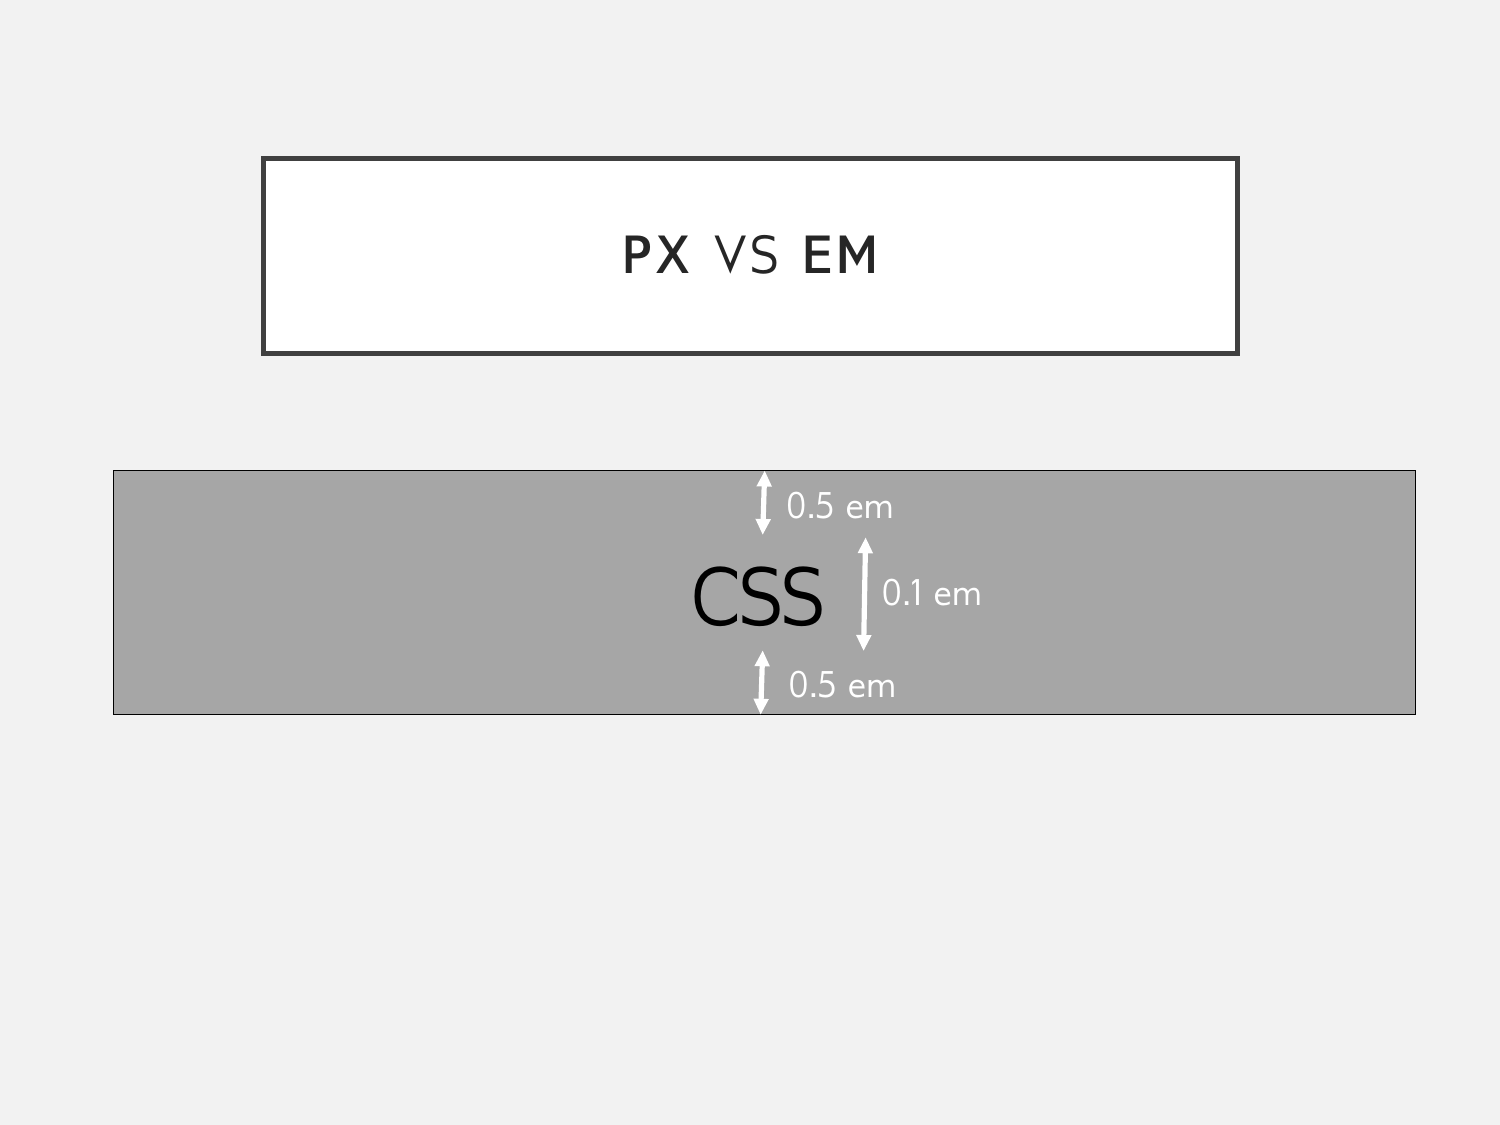

# Px vs em

0.5 em
CSS
0.1 em
0.5 em